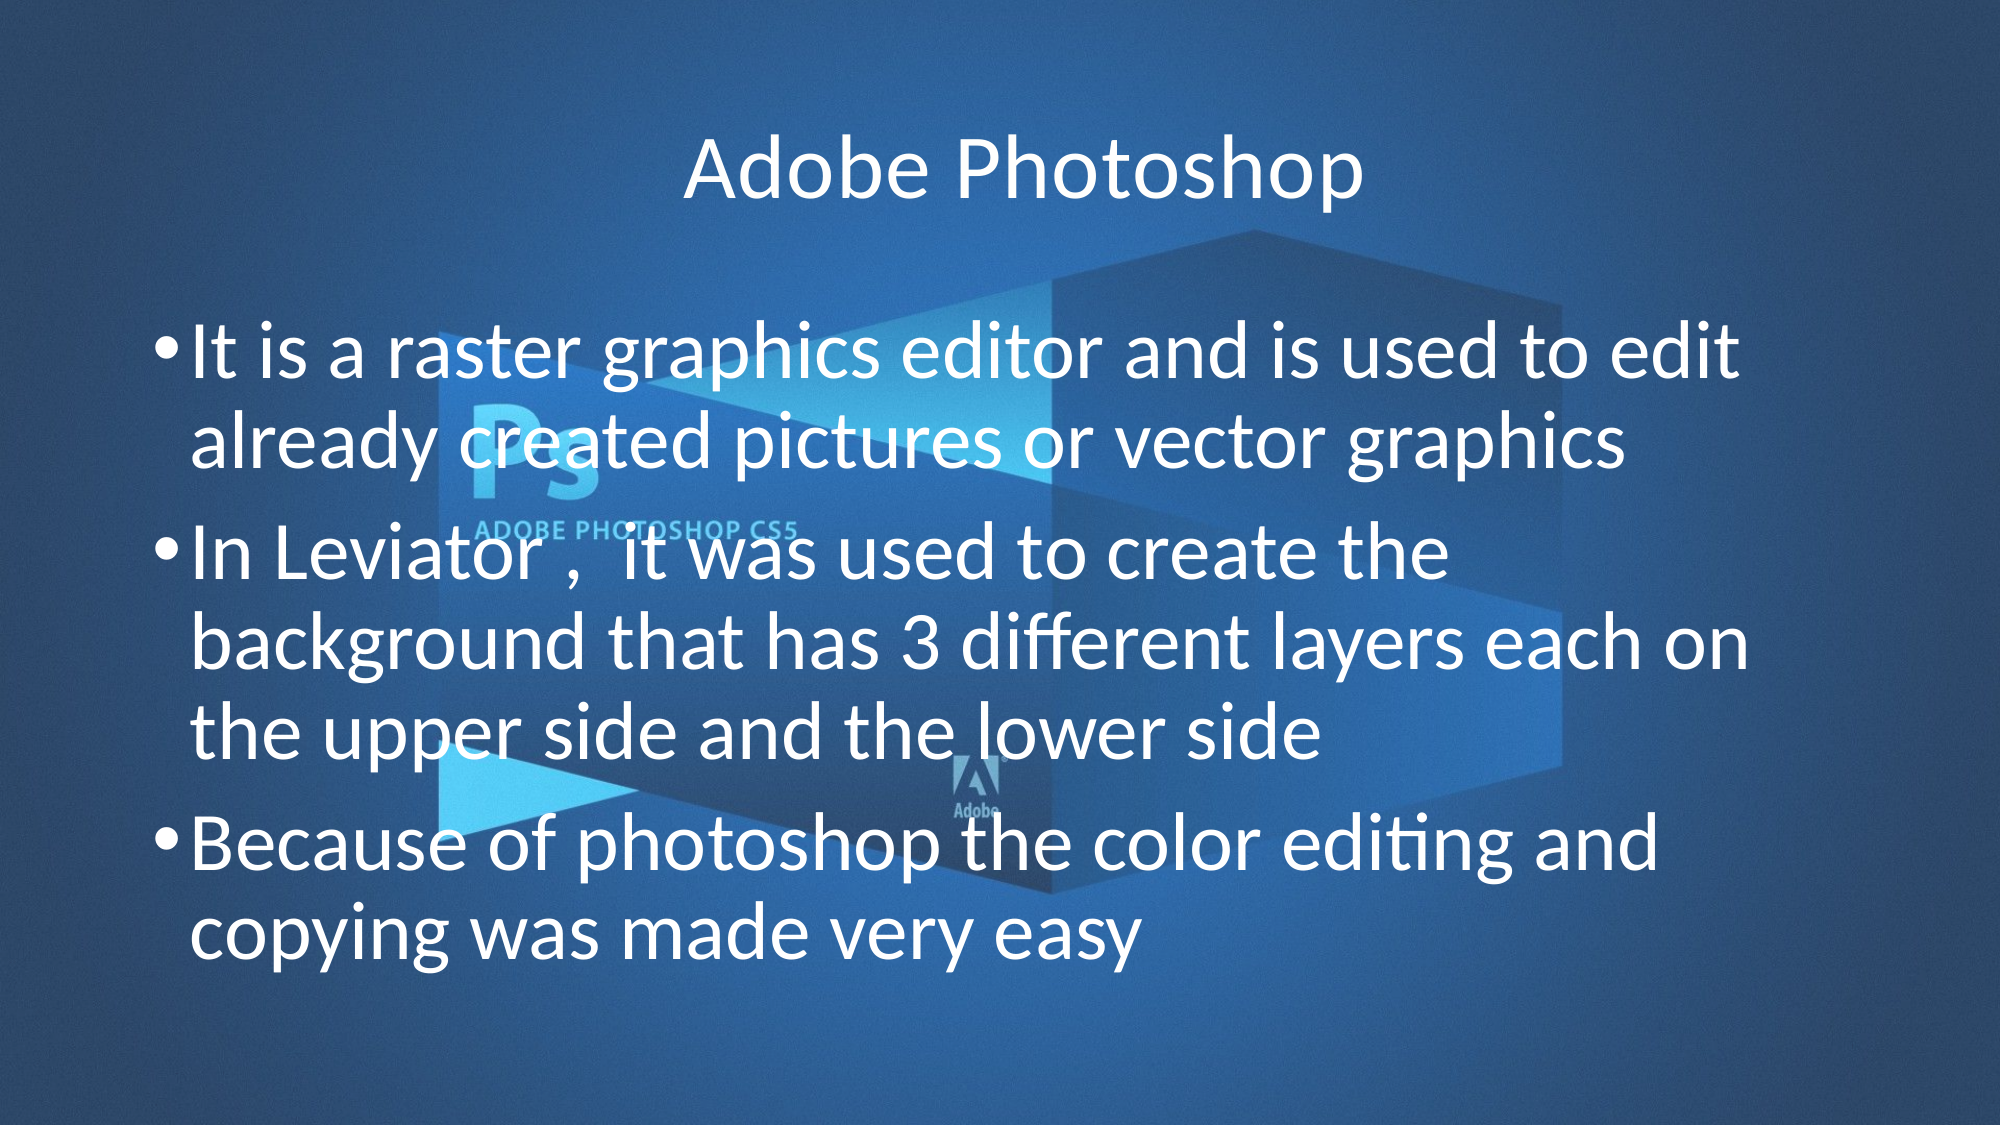

# Adobe Photoshop
It is a raster graphics editor and is used to edit already created pictures or vector graphics
In Leviator ,  it was used to create the background that has 3 different layers each on the upper side and the lower side
Because of photoshop the color editing and copying was made very easy